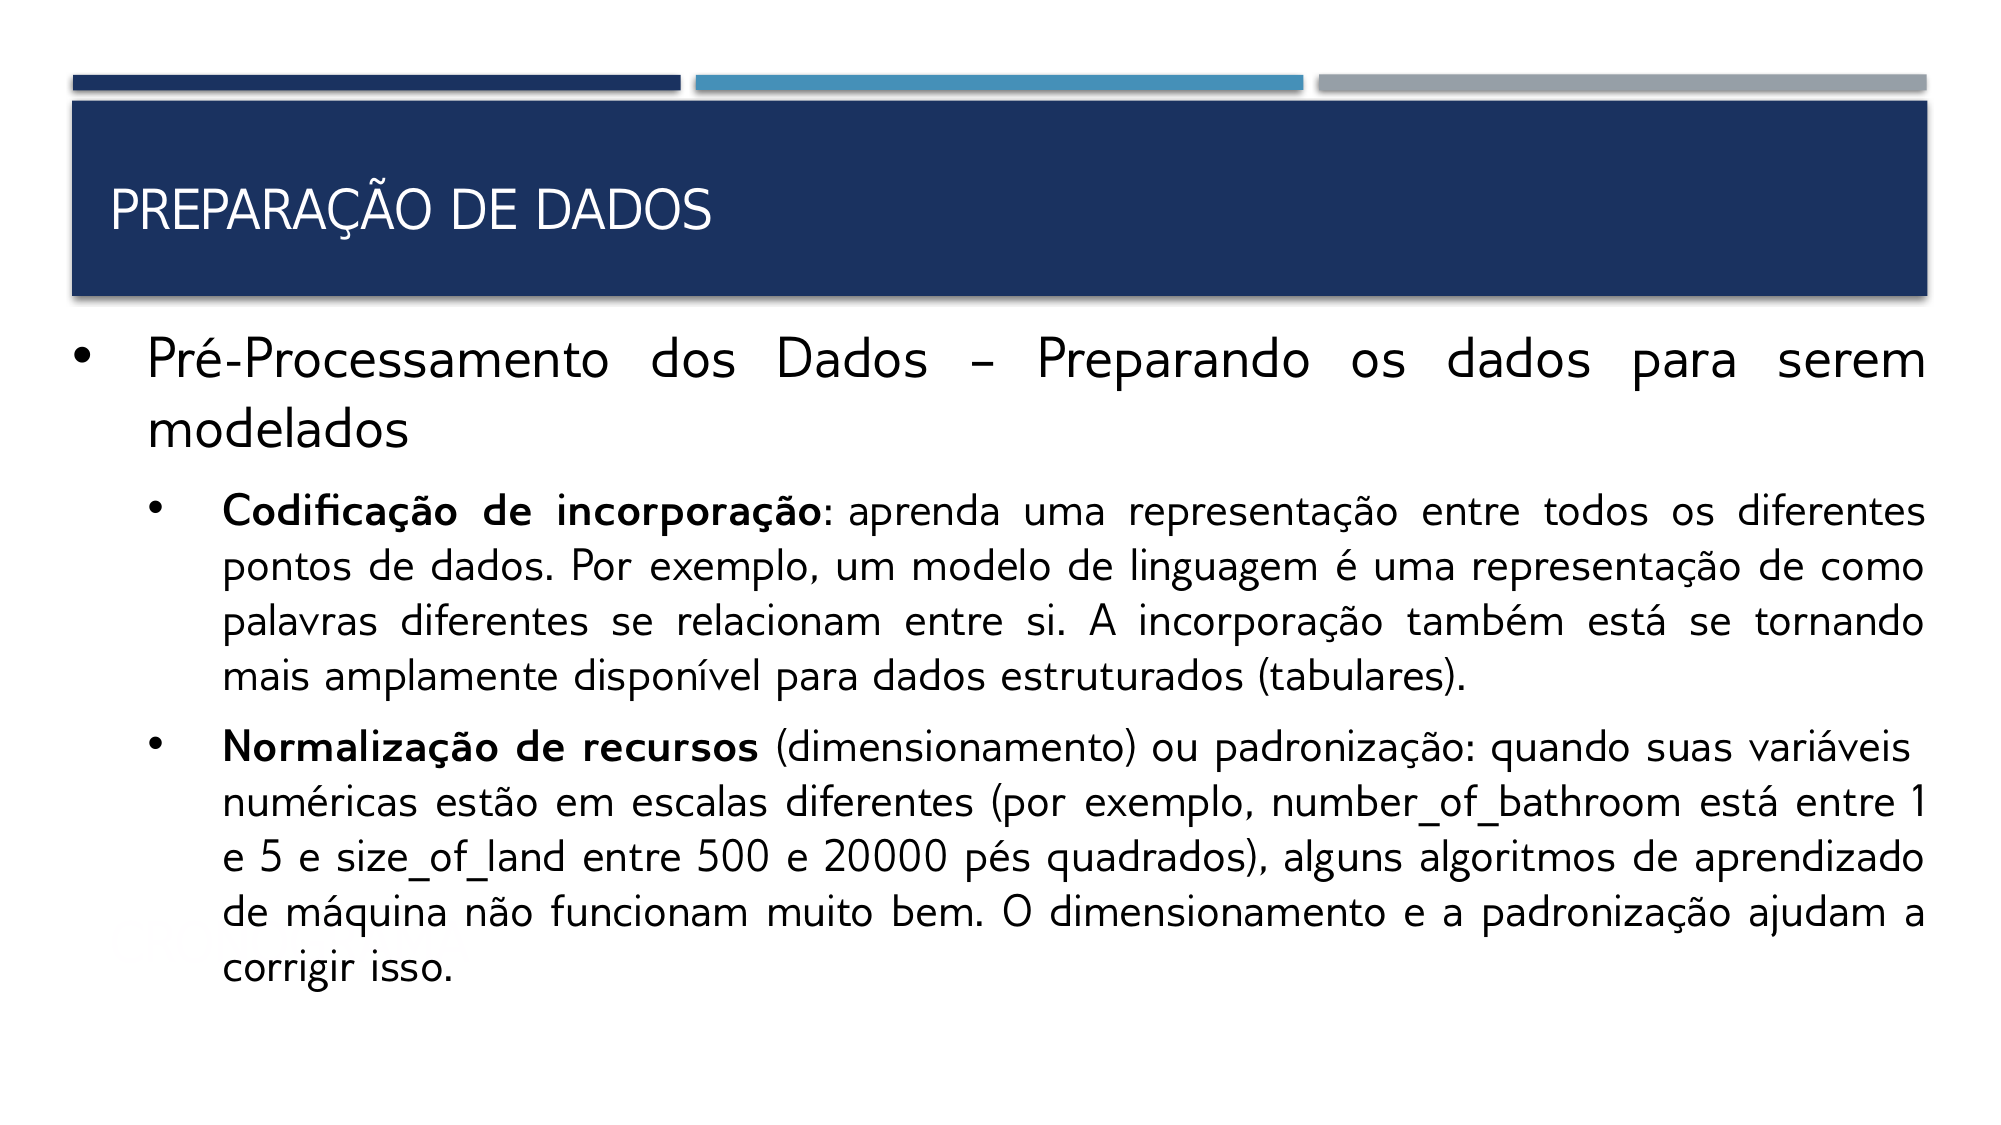

preparação de dados
Pré-Processamento dos Dados – Preparando os dados para serem modelados
Codificação de incorporação: aprenda uma representação entre todos os diferentes pontos de dados. Por exemplo, um modelo de linguagem é uma representação de como palavras diferentes se relacionam entre si. A incorporação também está se tornando mais amplamente disponível para dados estruturados (tabulares).
Normalização de recursos (dimensionamento) ou padronização: quando suas variáveis ​​numéricas estão em escalas diferentes (por exemplo, number_of_bathroom está entre 1 e 5 e size_of_land entre 500 e 20000 pés quadrados), alguns algoritmos de aprendizado de máquina não funcionam muito bem. O dimensionamento e a padronização ajudam a corrigir isso.

# cronograma